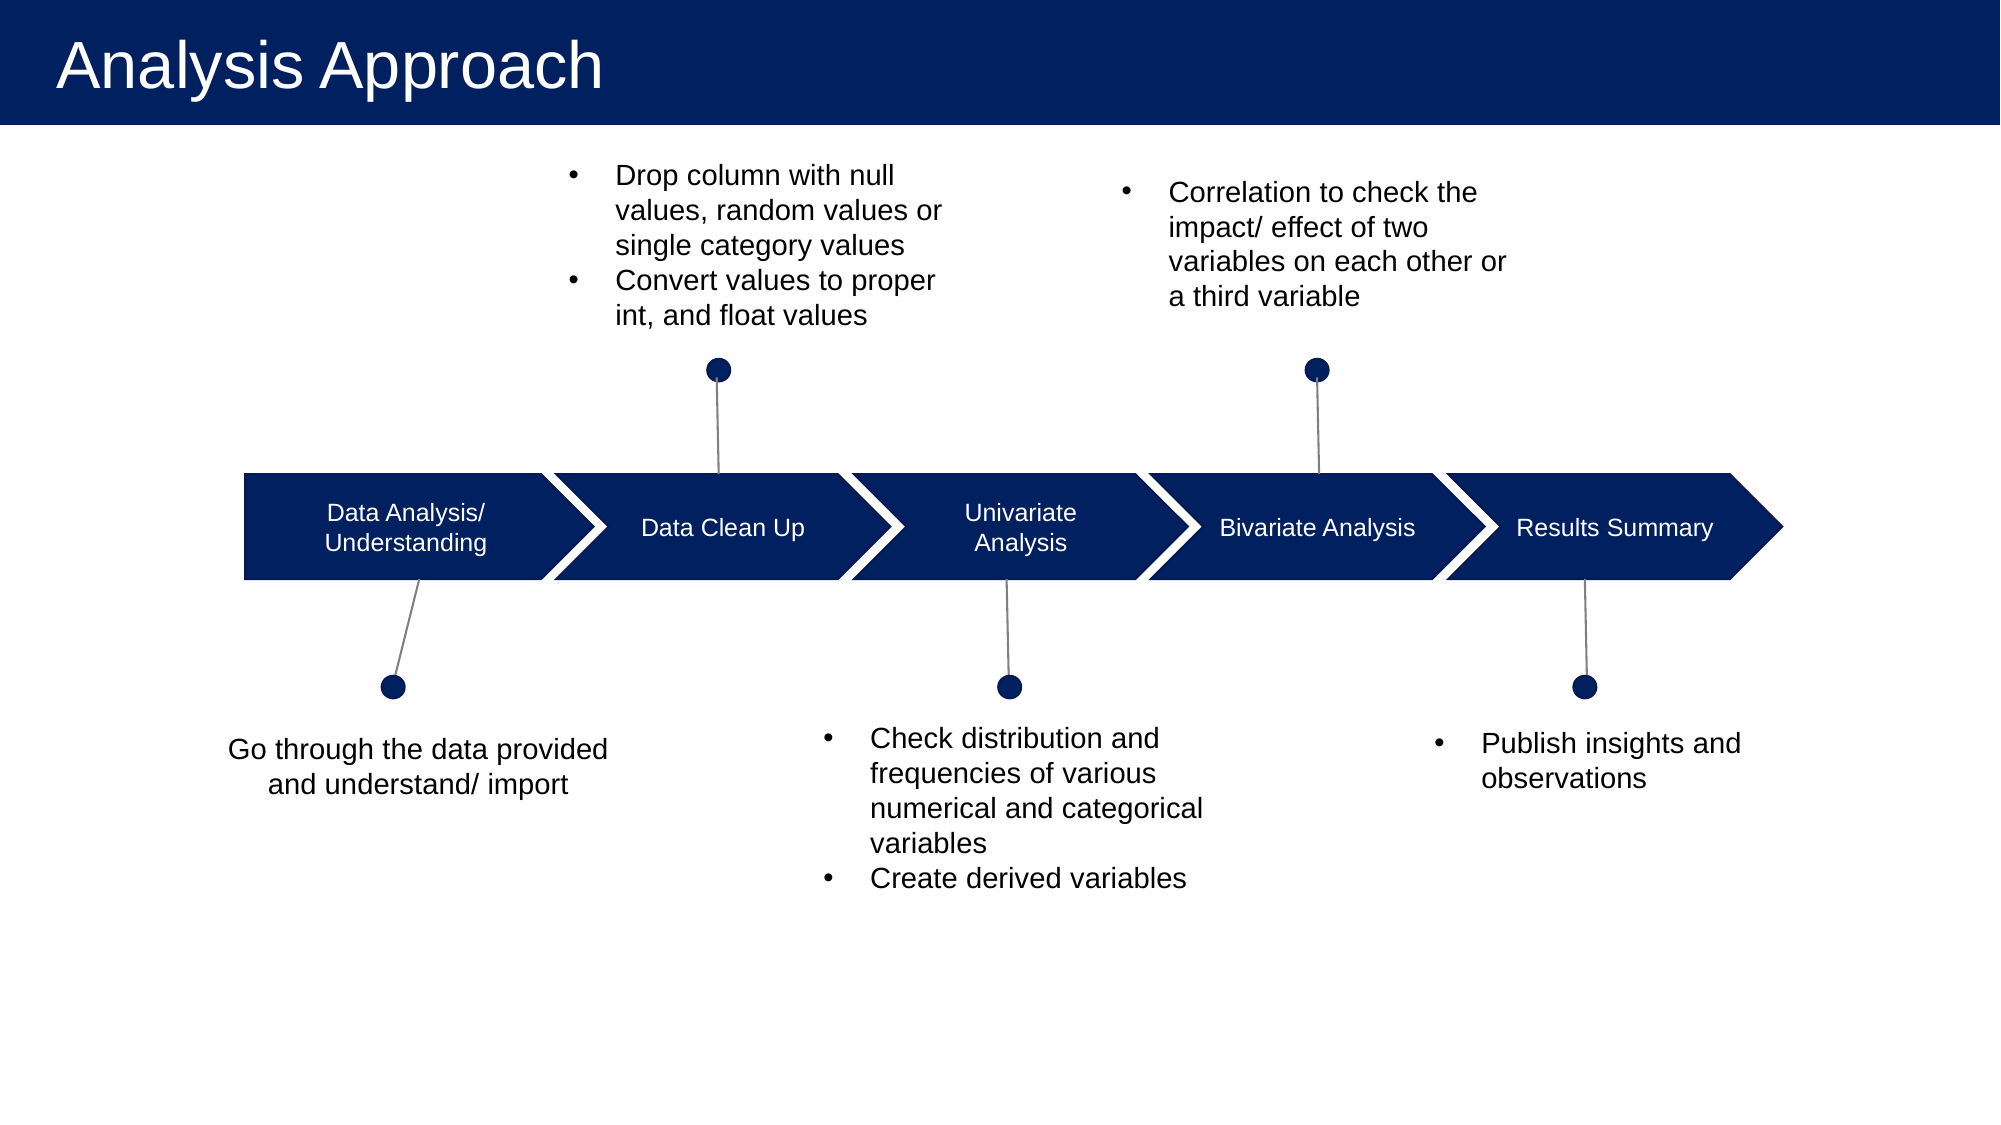

Analysis Approach
Drop column with null values, random values or single category values
Convert values to proper int, and float values
Correlation to check the impact/ effect of two variables on each other or a third variable

Data Analysis/ Understanding
Data Clean Up
Univariate Analysis
Bivariate Analysis
Results Summary

Check distribution and frequencies of various numerical and categorical variables
Create derived variables

Publish insights and observations
Go through the data provided and understand/ import